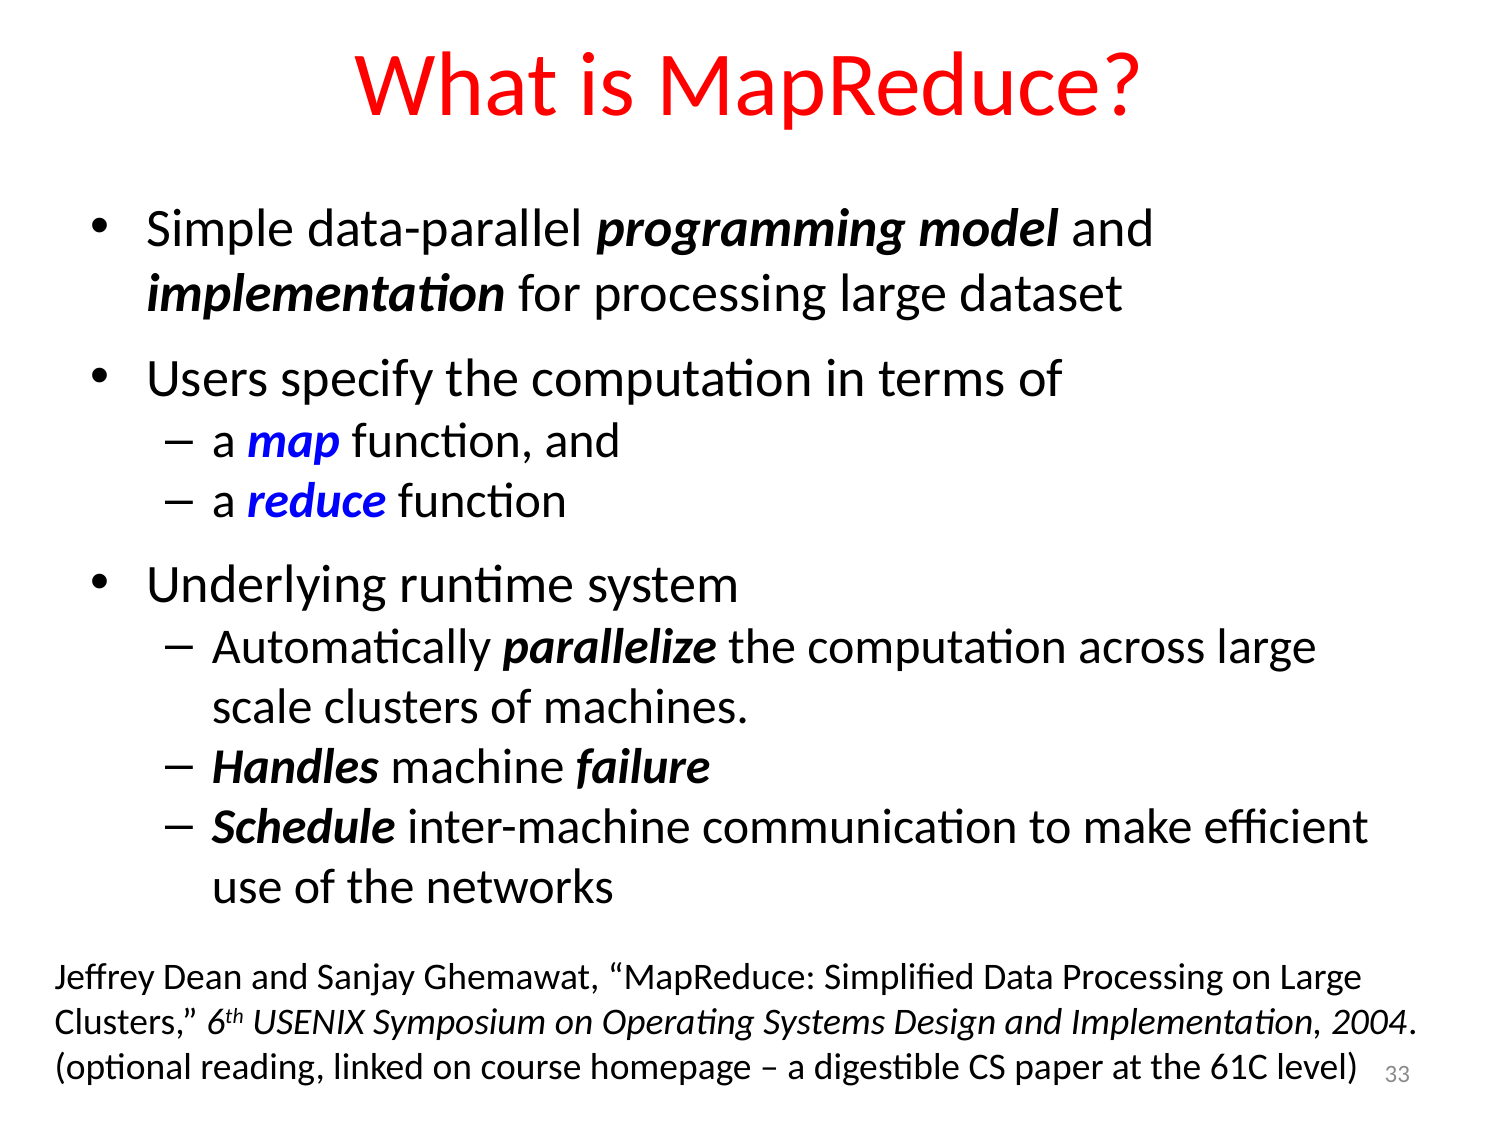

# What is MapReduce?
Simple data-parallel programming model and implementation for processing large dataset
Users specify the computation in terms of
a map function, and
a reduce function
Underlying runtime system
Automatically parallelize the computation across large scale clusters of machines.
Handles machine failure
Schedule inter-machine communication to make efficient use of the networks
Jeffrey Dean and Sanjay Ghemawat, “MapReduce: Simplified Data Processing on Large Clusters,” 6th USENIX Symposium on Operating Systems Design and Implementation, 2004. (optional reading, linked on course homepage – a digestible CS paper at the 61C level)
33